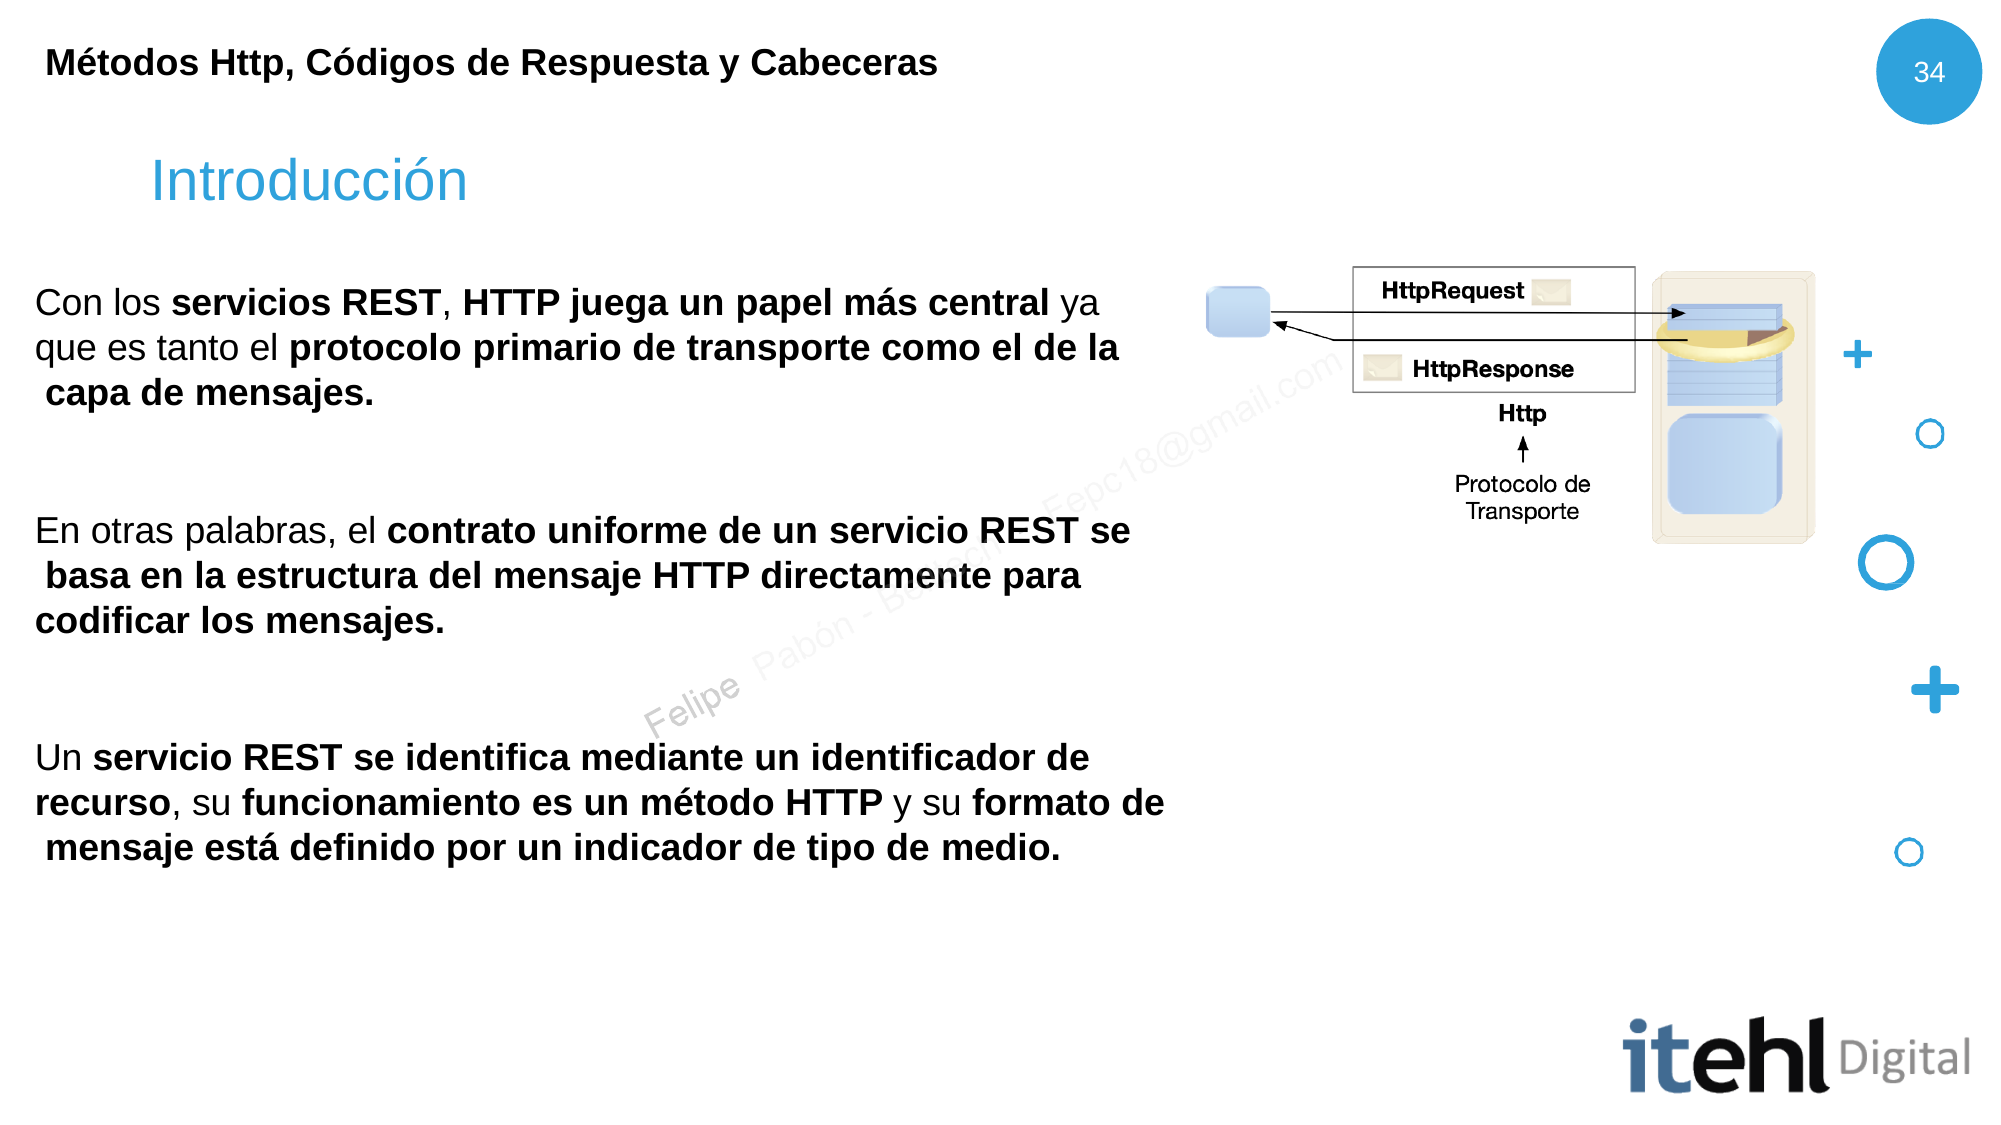

# Métodos Http, Códigos de Respuesta y Cabeceras
34
Introducción

Con los servicios REST, HTTP juega un papel más central ya  que es tanto el protocolo primario de transporte como el de la  capa de mensajes.

En otras palabras, el contrato uniforme de un servicio REST se  basa en la estructura del mensaje HTTP directamente para  codificar los mensajes.

Un servicio REST se identifica mediante un identificador de  recurso, su funcionamiento es un método HTTP y su formato de  mensaje está definido por un indicador de tipo de medio.